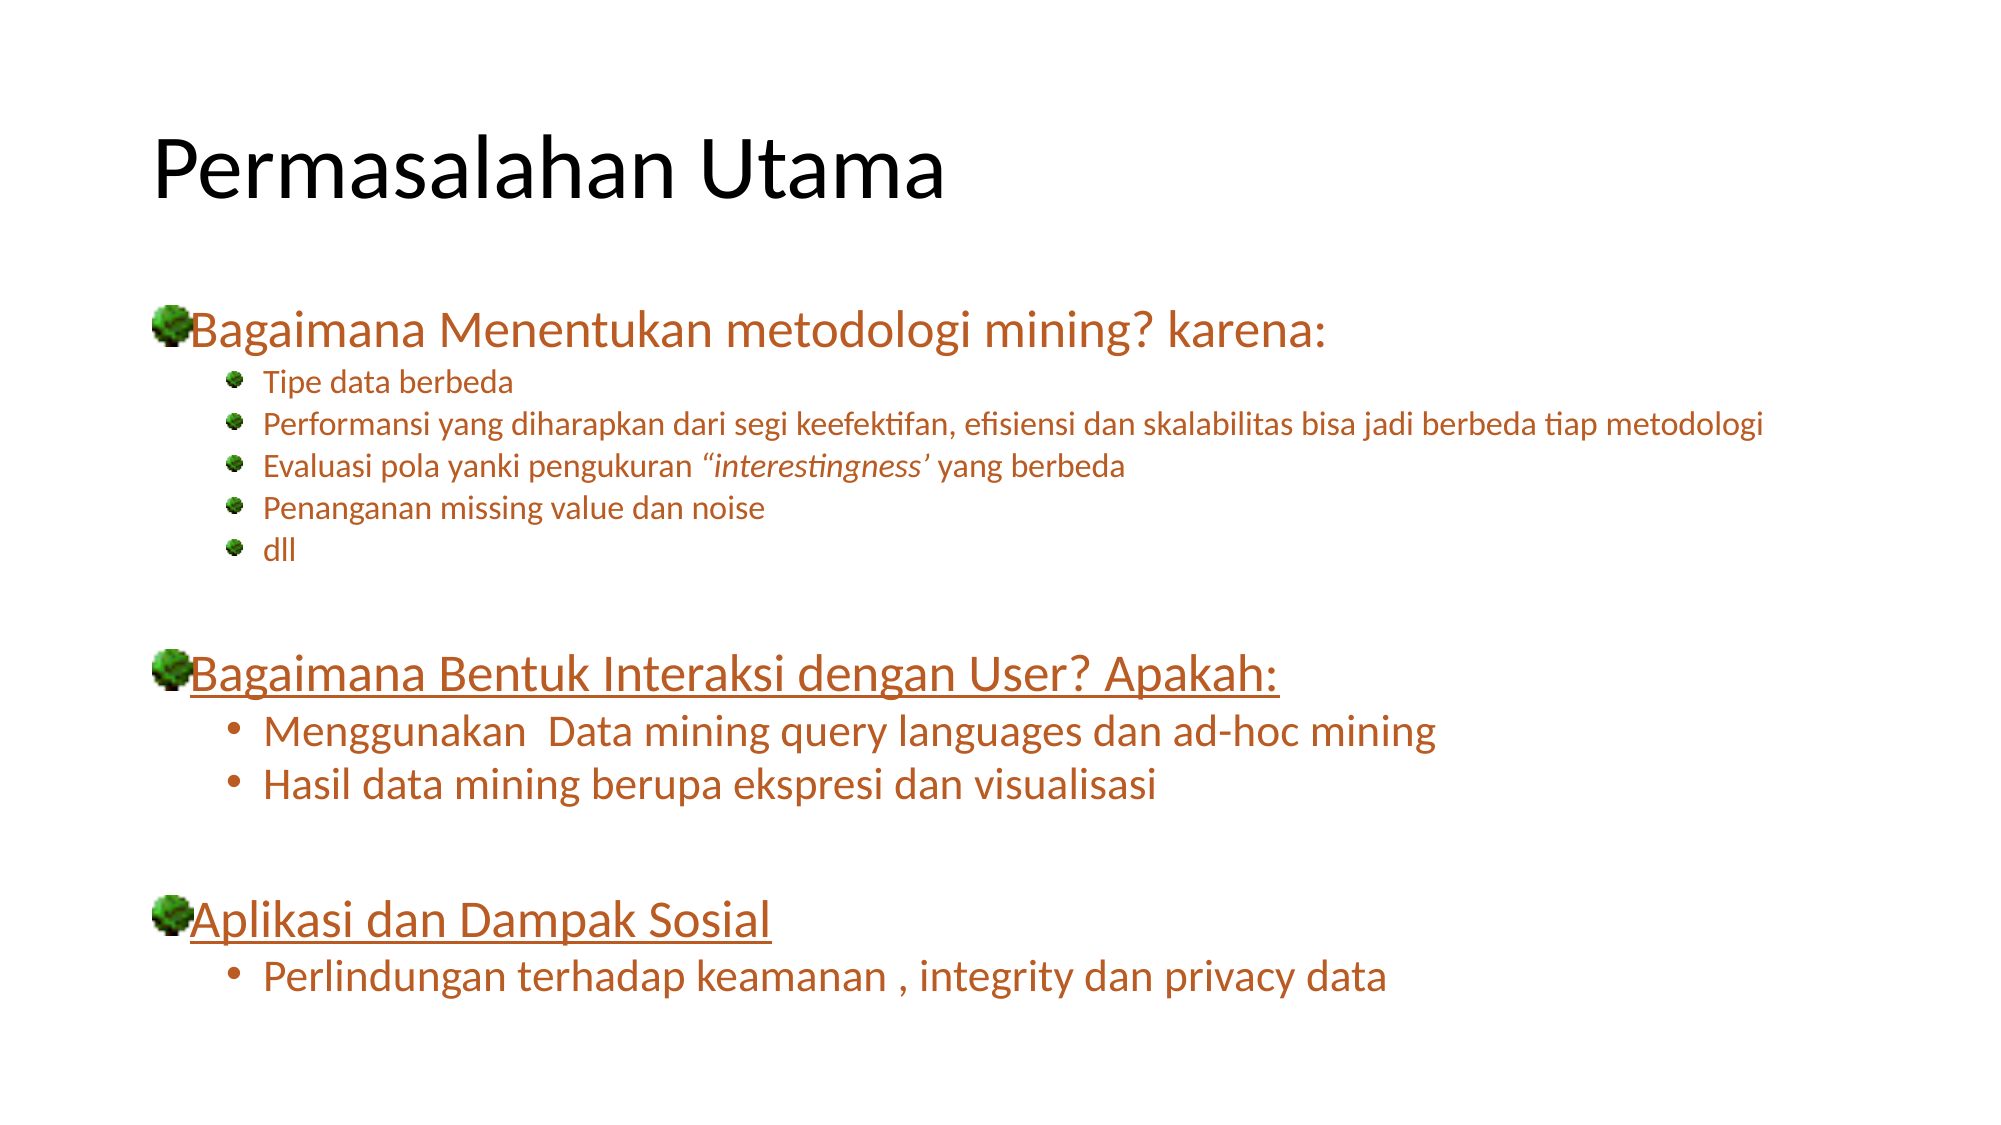

# Permasalahan Utama
Bagaimana Menentukan metodologi mining? karena:
Tipe data berbeda
Performansi yang diharapkan dari segi keefektifan, efisiensi dan skalabilitas bisa jadi berbeda tiap metodologi
Evaluasi pola yanki pengukuran “interestingness’ yang berbeda
Penanganan missing value dan noise
dll

Bagaimana Bentuk Interaksi dengan User? Apakah:
Menggunakan  Data mining query languages dan ad-hoc mining
Hasil data mining berupa ekspresi dan visualisasi

Aplikasi dan Dampak Sosial
Perlindungan terhadap keamanan , integrity dan privacy data